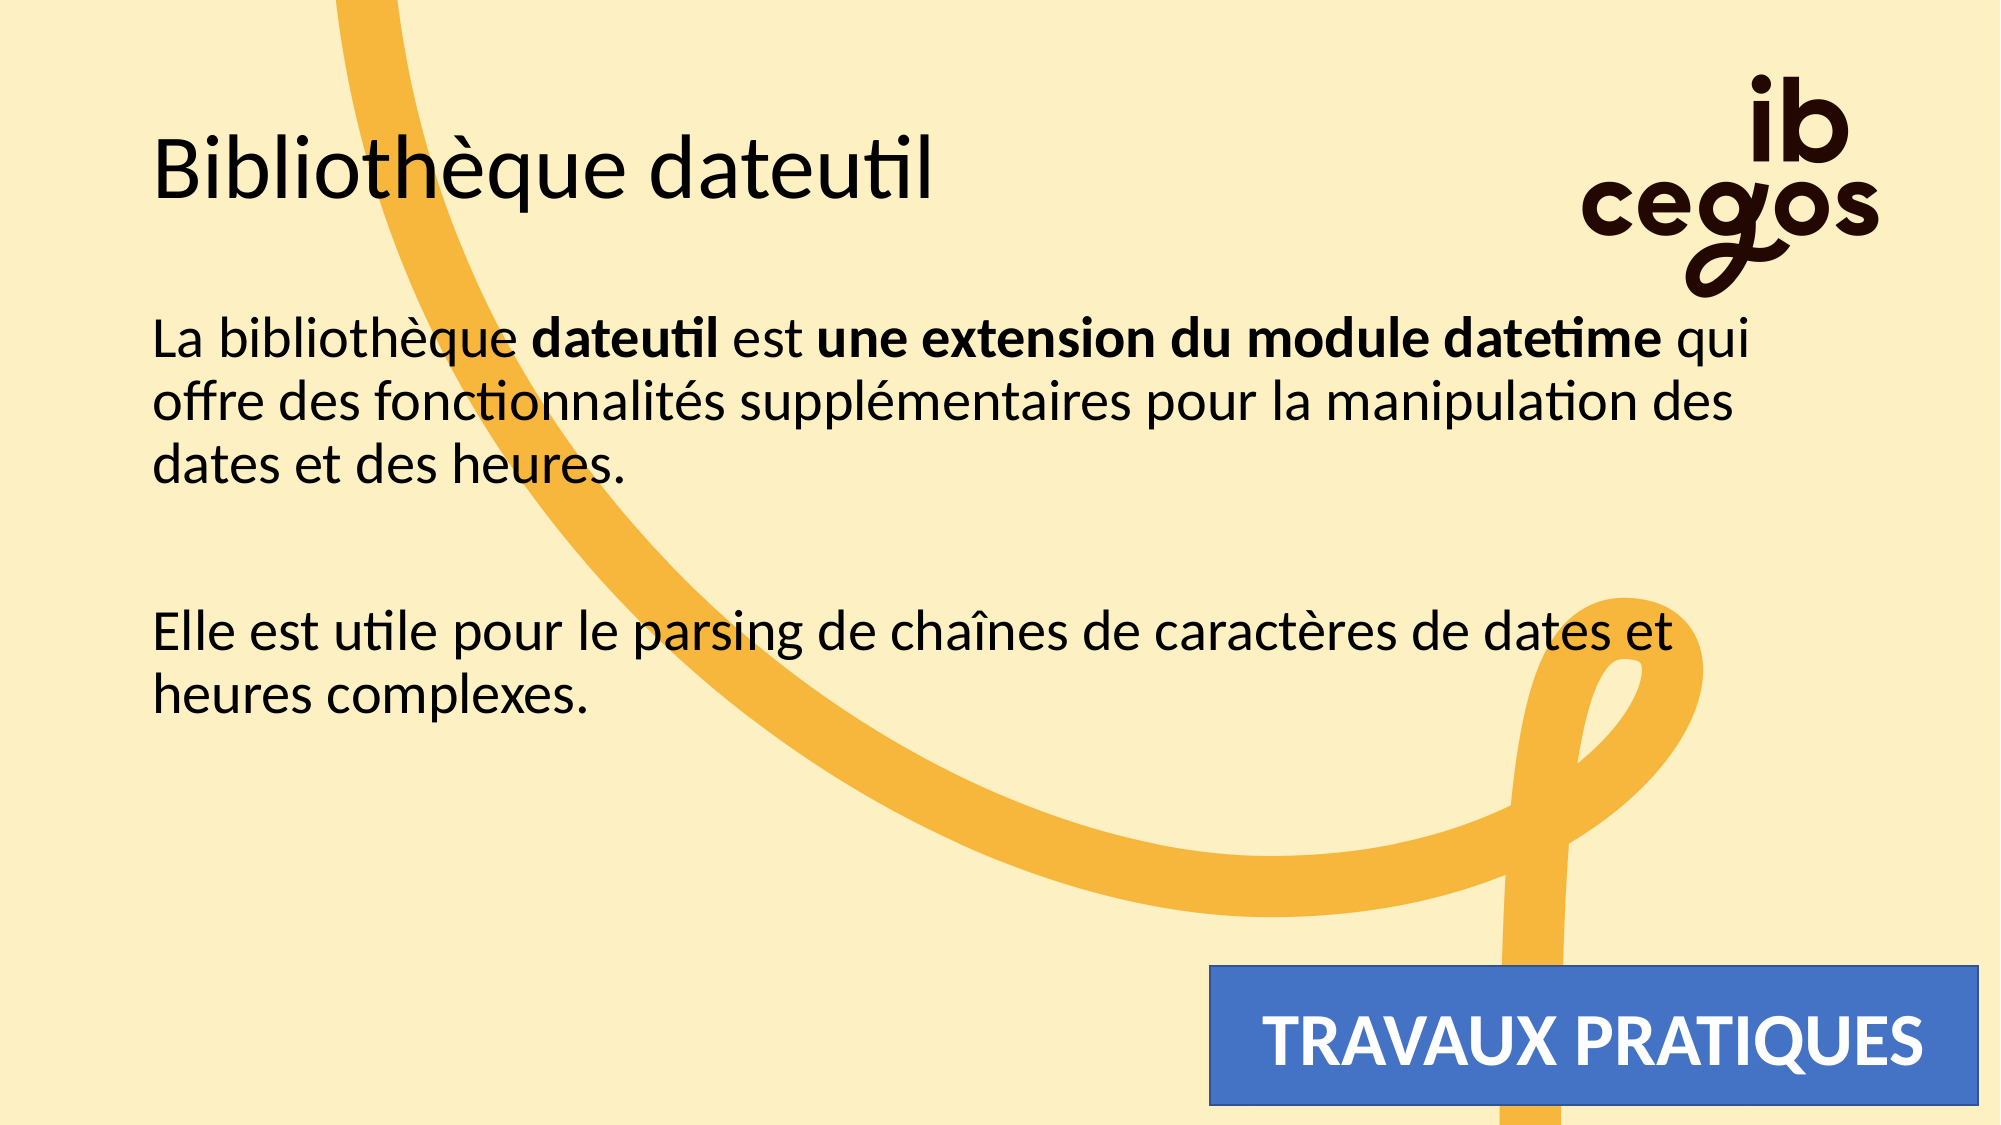

# Bibliothèque dateutil
La bibliothèque dateutil est une extension du module datetime qui offre des fonctionnalités supplémentaires pour la manipulation des dates et des heures.

Elle est utile pour le parsing de chaînes de caractères de dates et heures complexes.
TRAVAUX PRATIQUES